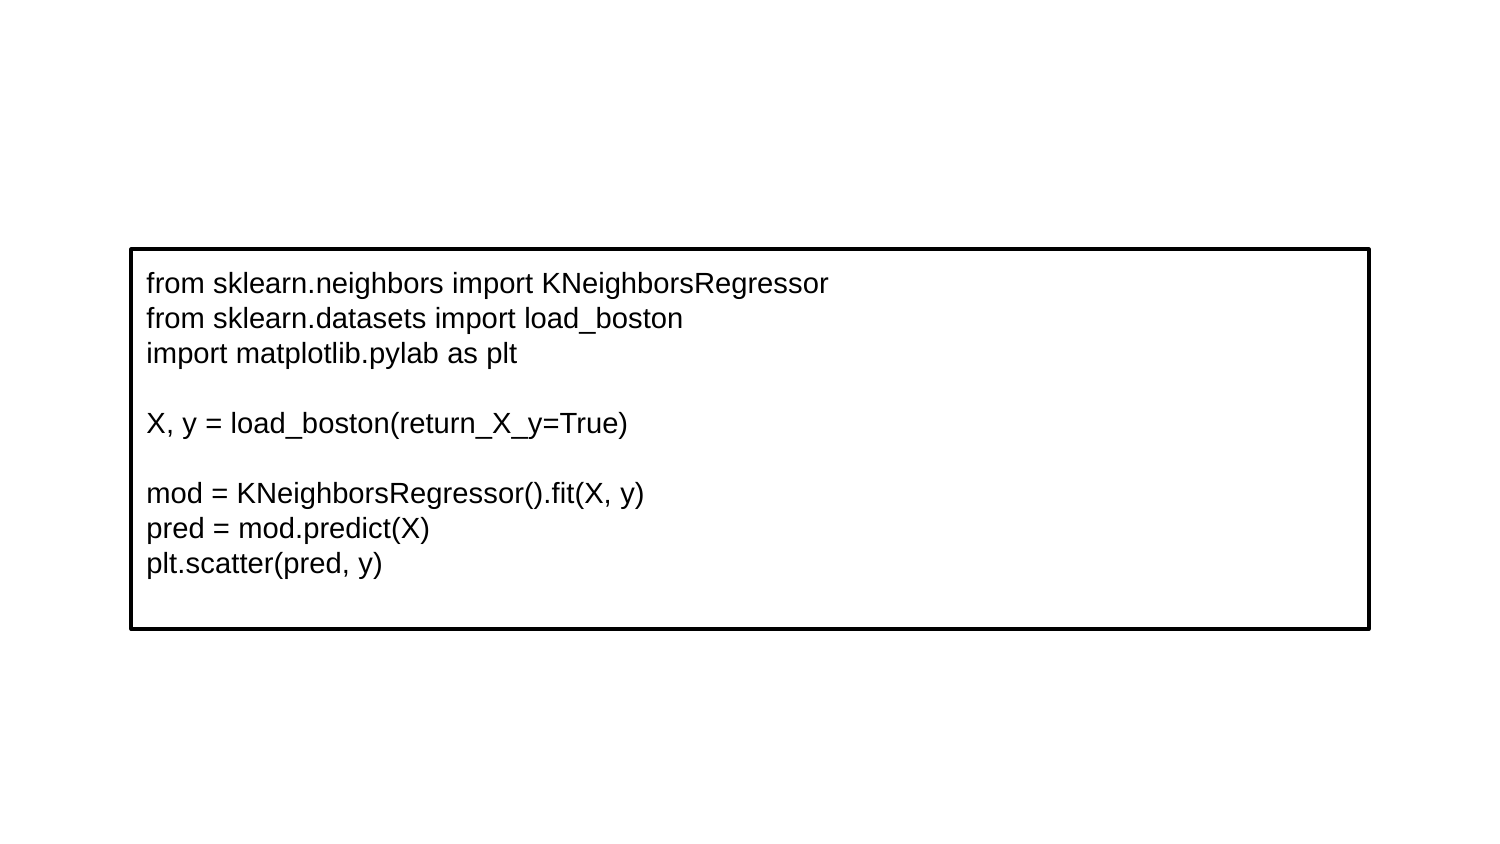

from sklearn.neighbors import KNeighborsRegressor
from sklearn.datasets import load_boston
import matplotlib.pylab as plt

X, y = load_boston(return_X_y=True)

mod = KNeighborsRegressor().fit(X, y)
pred = mod.predict(X)
plt.scatter(pred, y)